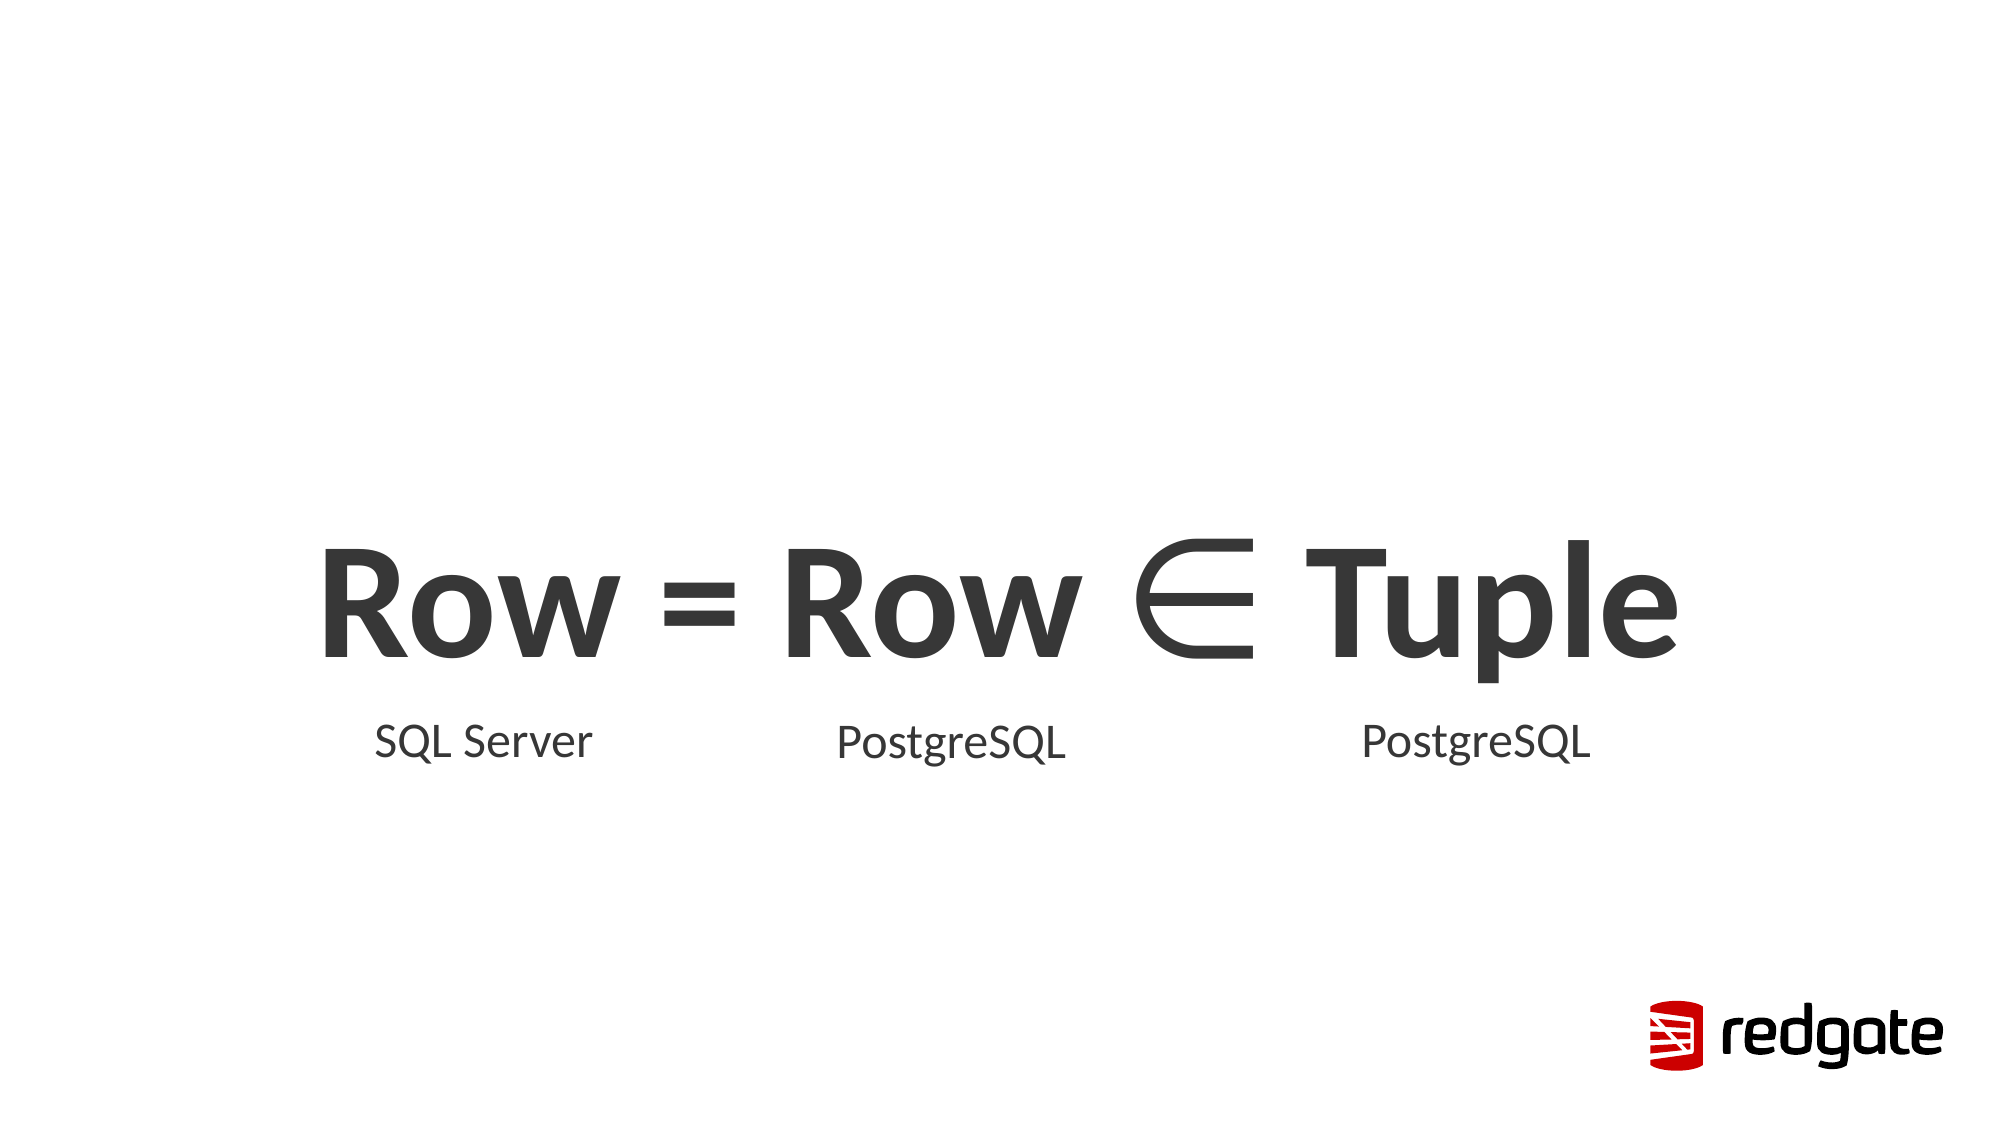

Row = Row ∈ Tuple
PostgreSQL
SQL Server
PostgreSQL